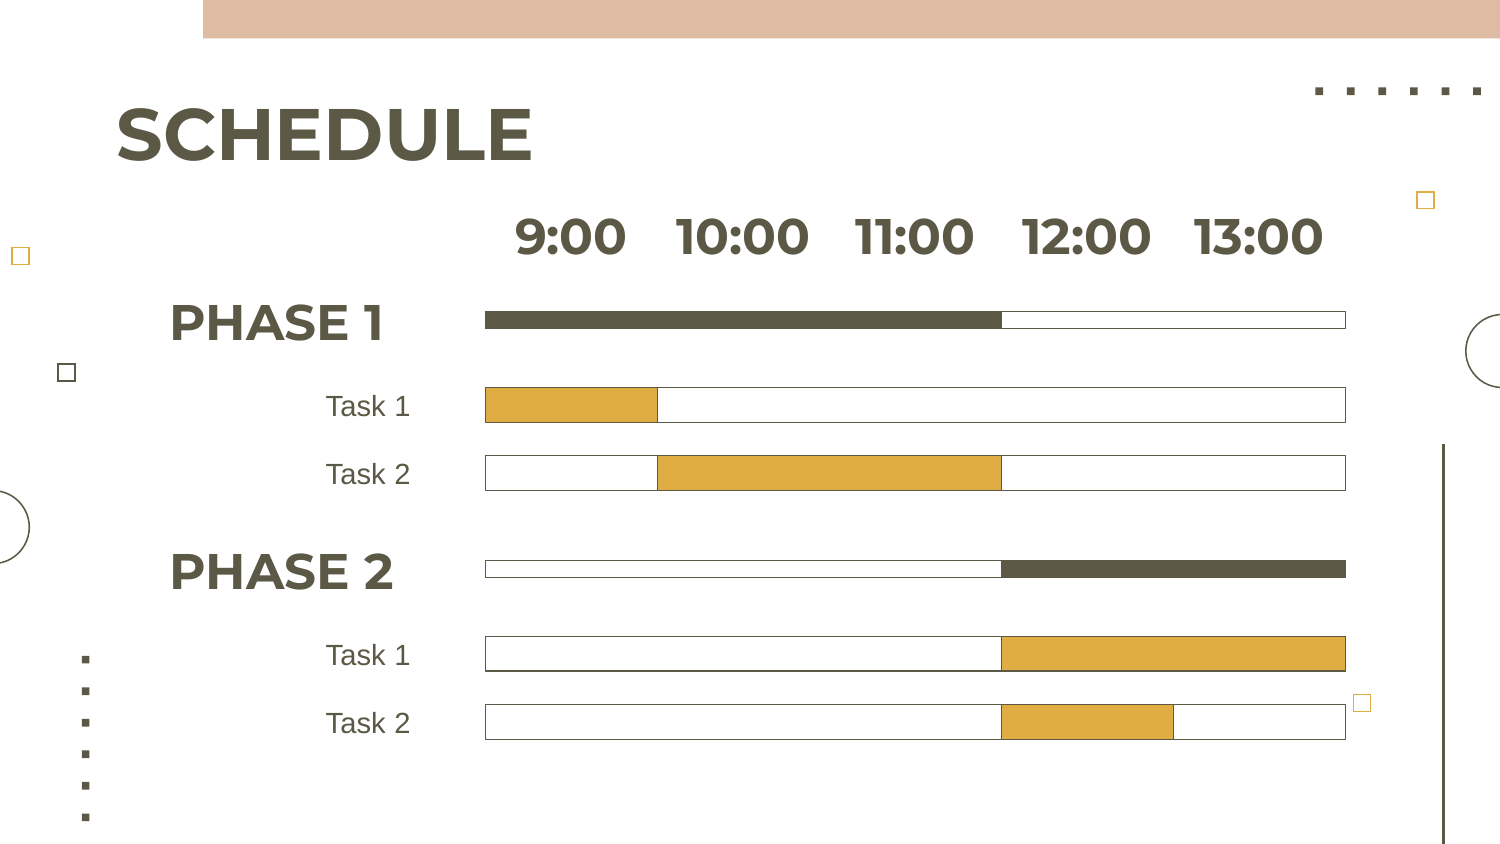

# SCHEDULE
9:00
10:00
11:00
12:00
13:00
PHASE 1

Task 1

Task 2

PHASE 2

Task 1

Task 2